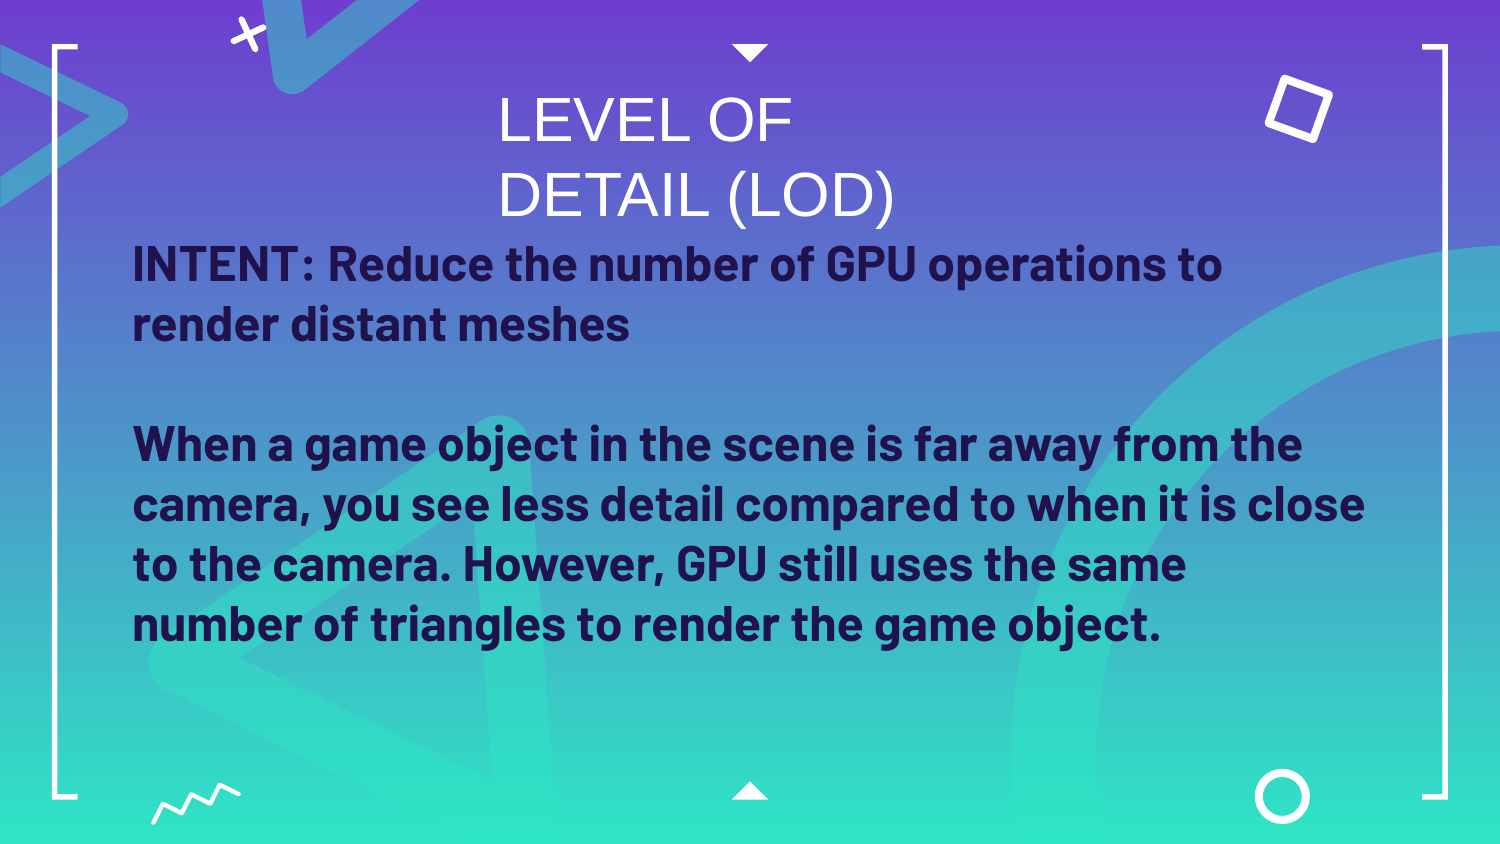

# LEVEL OF DETAIL (LOD)
INTENT: Reduce the number of GPU operations to render distant meshes

When a game object in the scene is far away from the camera, you see less detail compared to when it is close to the camera. However, GPU still uses the same number of triangles to render the game object.